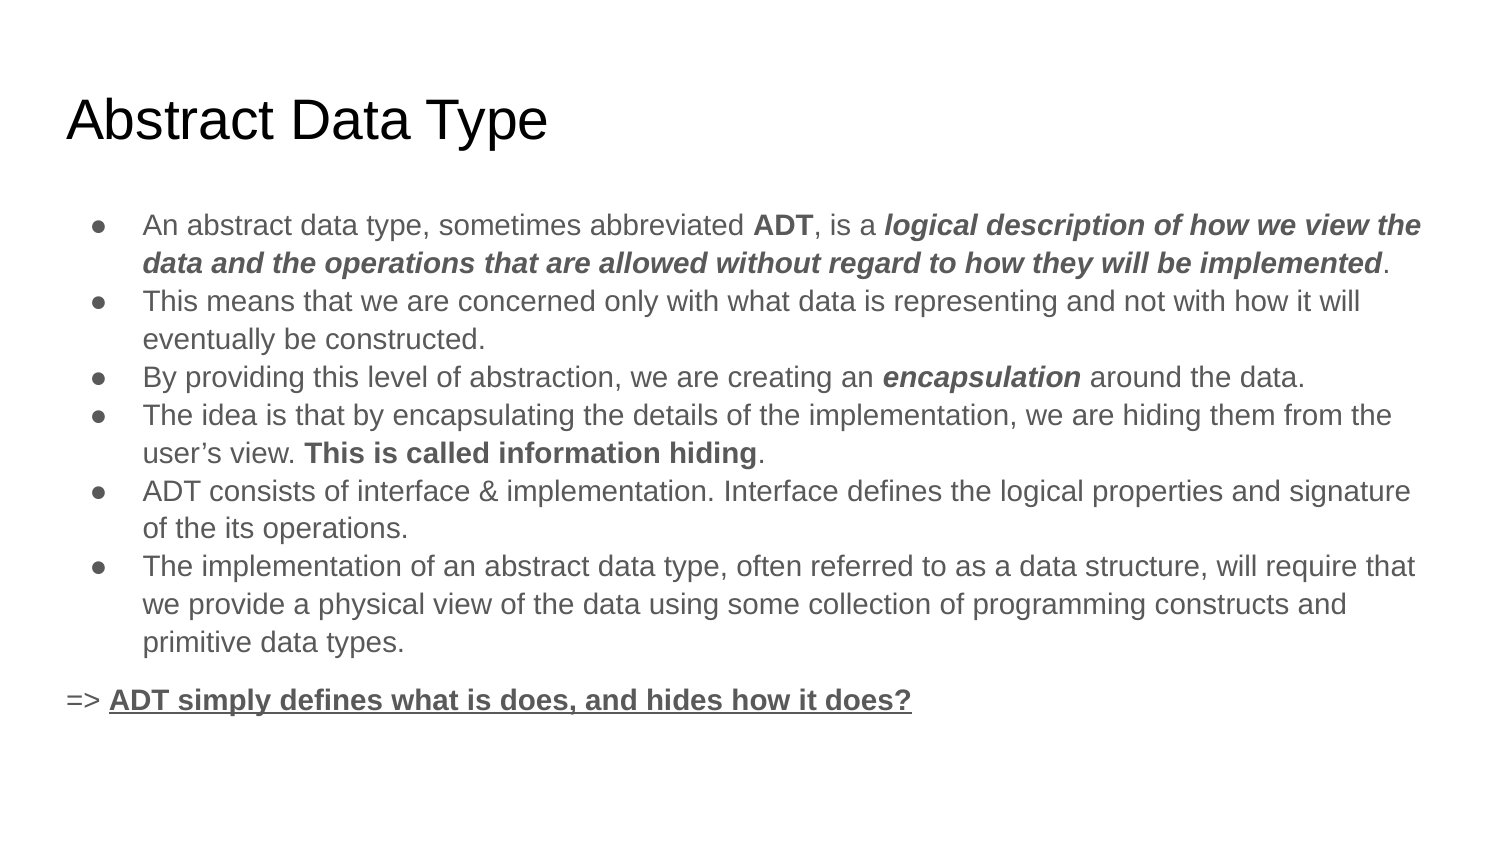

# Abstract Data Type
An abstract data type, sometimes abbreviated ADT, is a logical description of how we view the data and the operations that are allowed without regard to how they will be implemented.
This means that we are concerned only with what data is representing and not with how it will eventually be constructed.
By providing this level of abstraction, we are creating an encapsulation around the data.
The idea is that by encapsulating the details of the implementation, we are hiding them from the user’s view. This is called information hiding.
ADT consists of interface & implementation. Interface defines the logical properties and signature of the its operations.
The implementation of an abstract data type, often referred to as a data structure, will require that we provide a physical view of the data using some collection of programming constructs and primitive data types.
=> ADT simply defines what is does, and hides how it does?